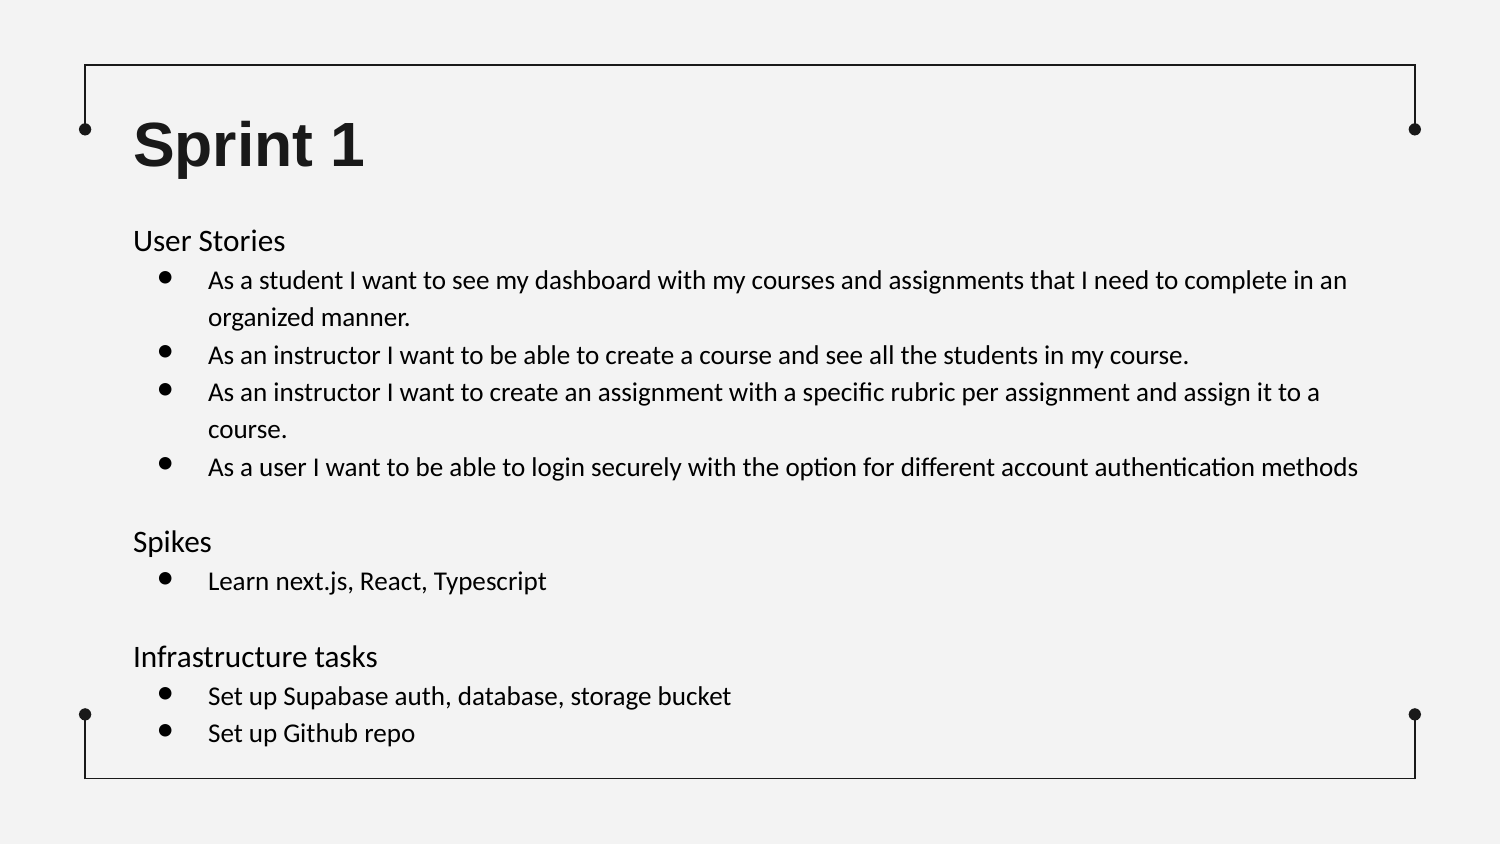

# Sprint 1
User Stories
As a student I want to see my dashboard with my courses and assignments that I need to complete in an organized manner.
As an instructor I want to be able to create a course and see all the students in my course.
As an instructor I want to create an assignment with a specific rubric per assignment and assign it to a course.
As a user I want to be able to login securely with the option for different account authentication methods

Spikes
Learn next.js, React, Typescript

Infrastructure tasks
Set up Supabase auth, database, storage bucket
Set up Github repo